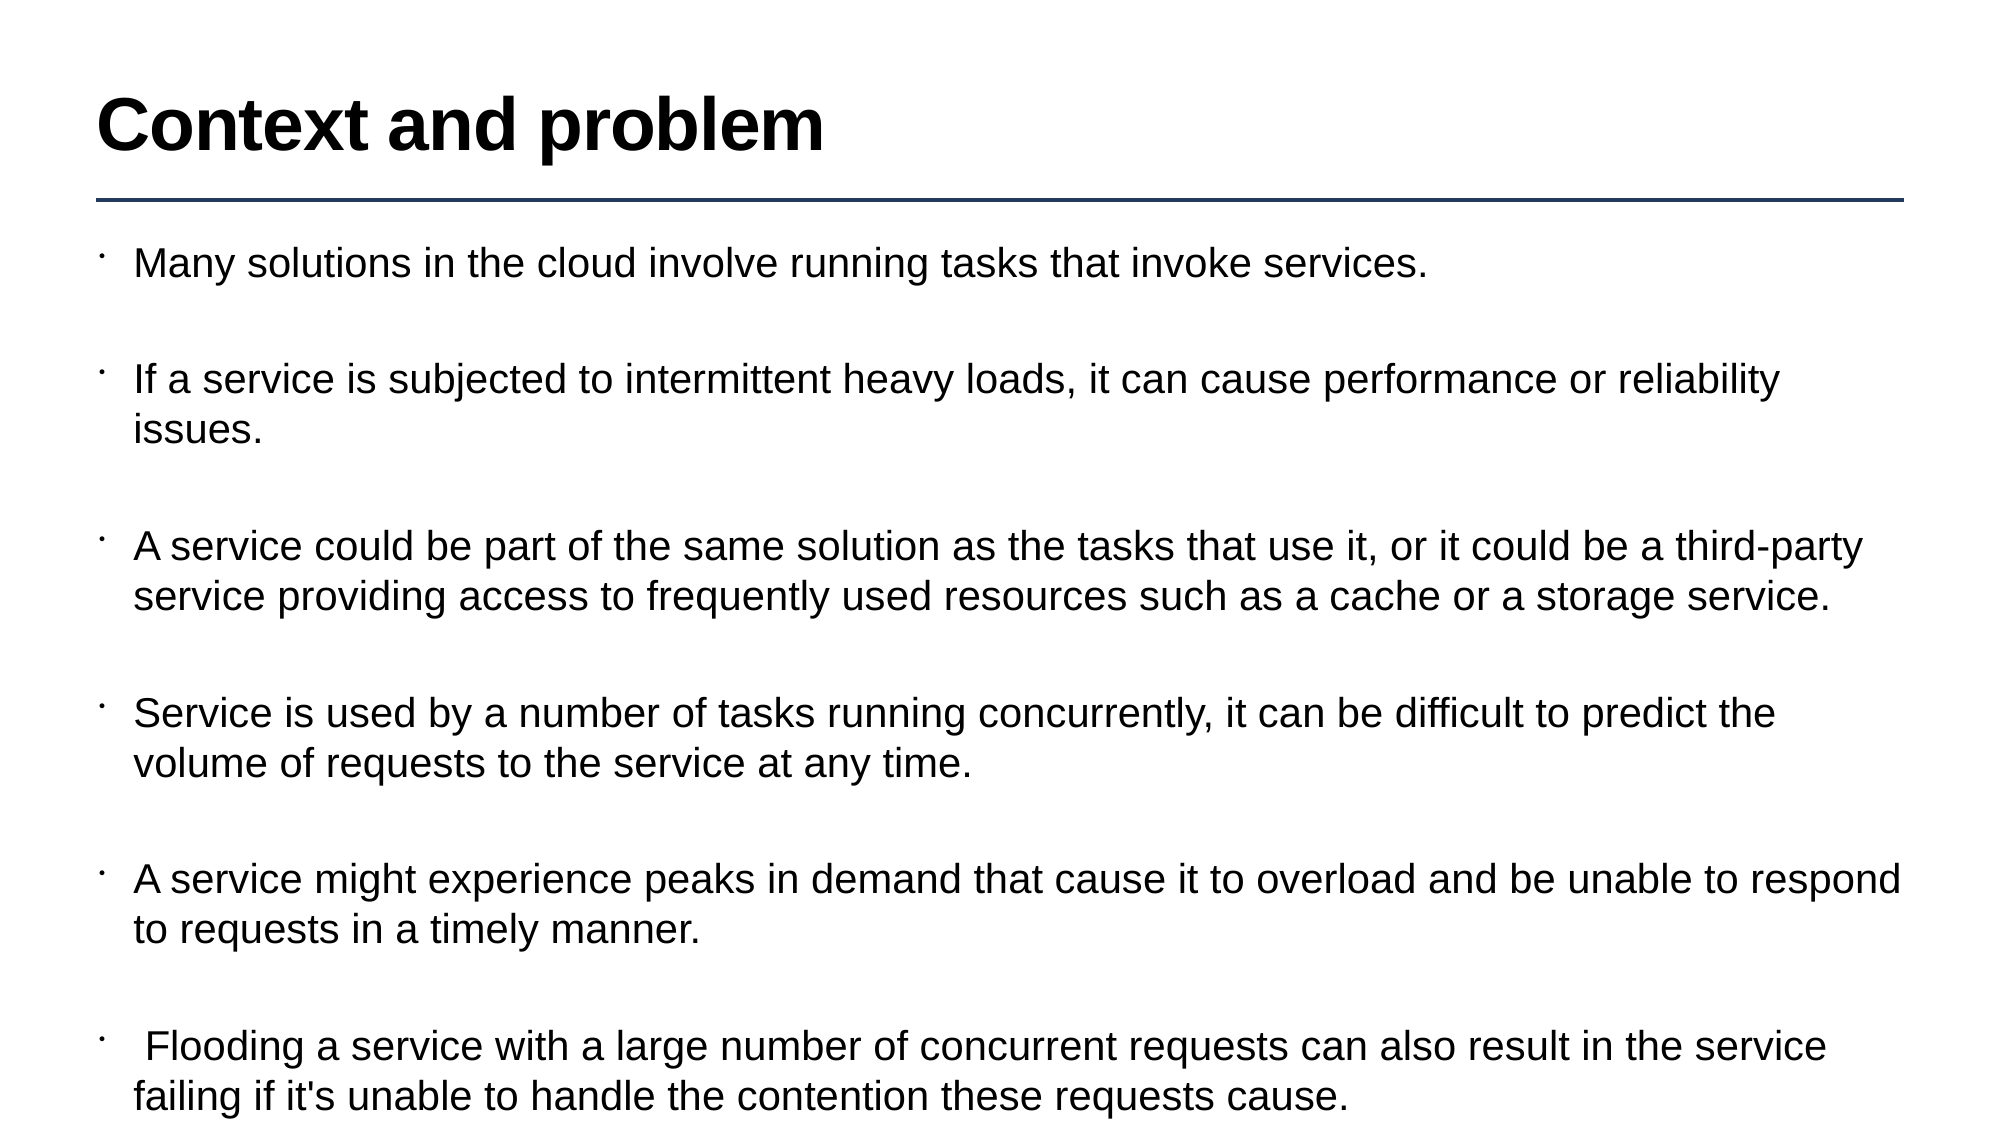

# Context and problem
Many solutions in the cloud involve running tasks that invoke services.

If a service is subjected to intermittent heavy loads, it can cause performance or reliability issues.

A service could be part of the same solution as the tasks that use it, or it could be a third-party service providing access to frequently used resources such as a cache or a storage service.

Service is used by a number of tasks running concurrently, it can be difficult to predict the volume of requests to the service at any time.

A service might experience peaks in demand that cause it to overload and be unable to respond to requests in a timely manner.

 Flooding a service with a large number of concurrent requests can also result in the service failing if it's unable to handle the contention these requests cause.